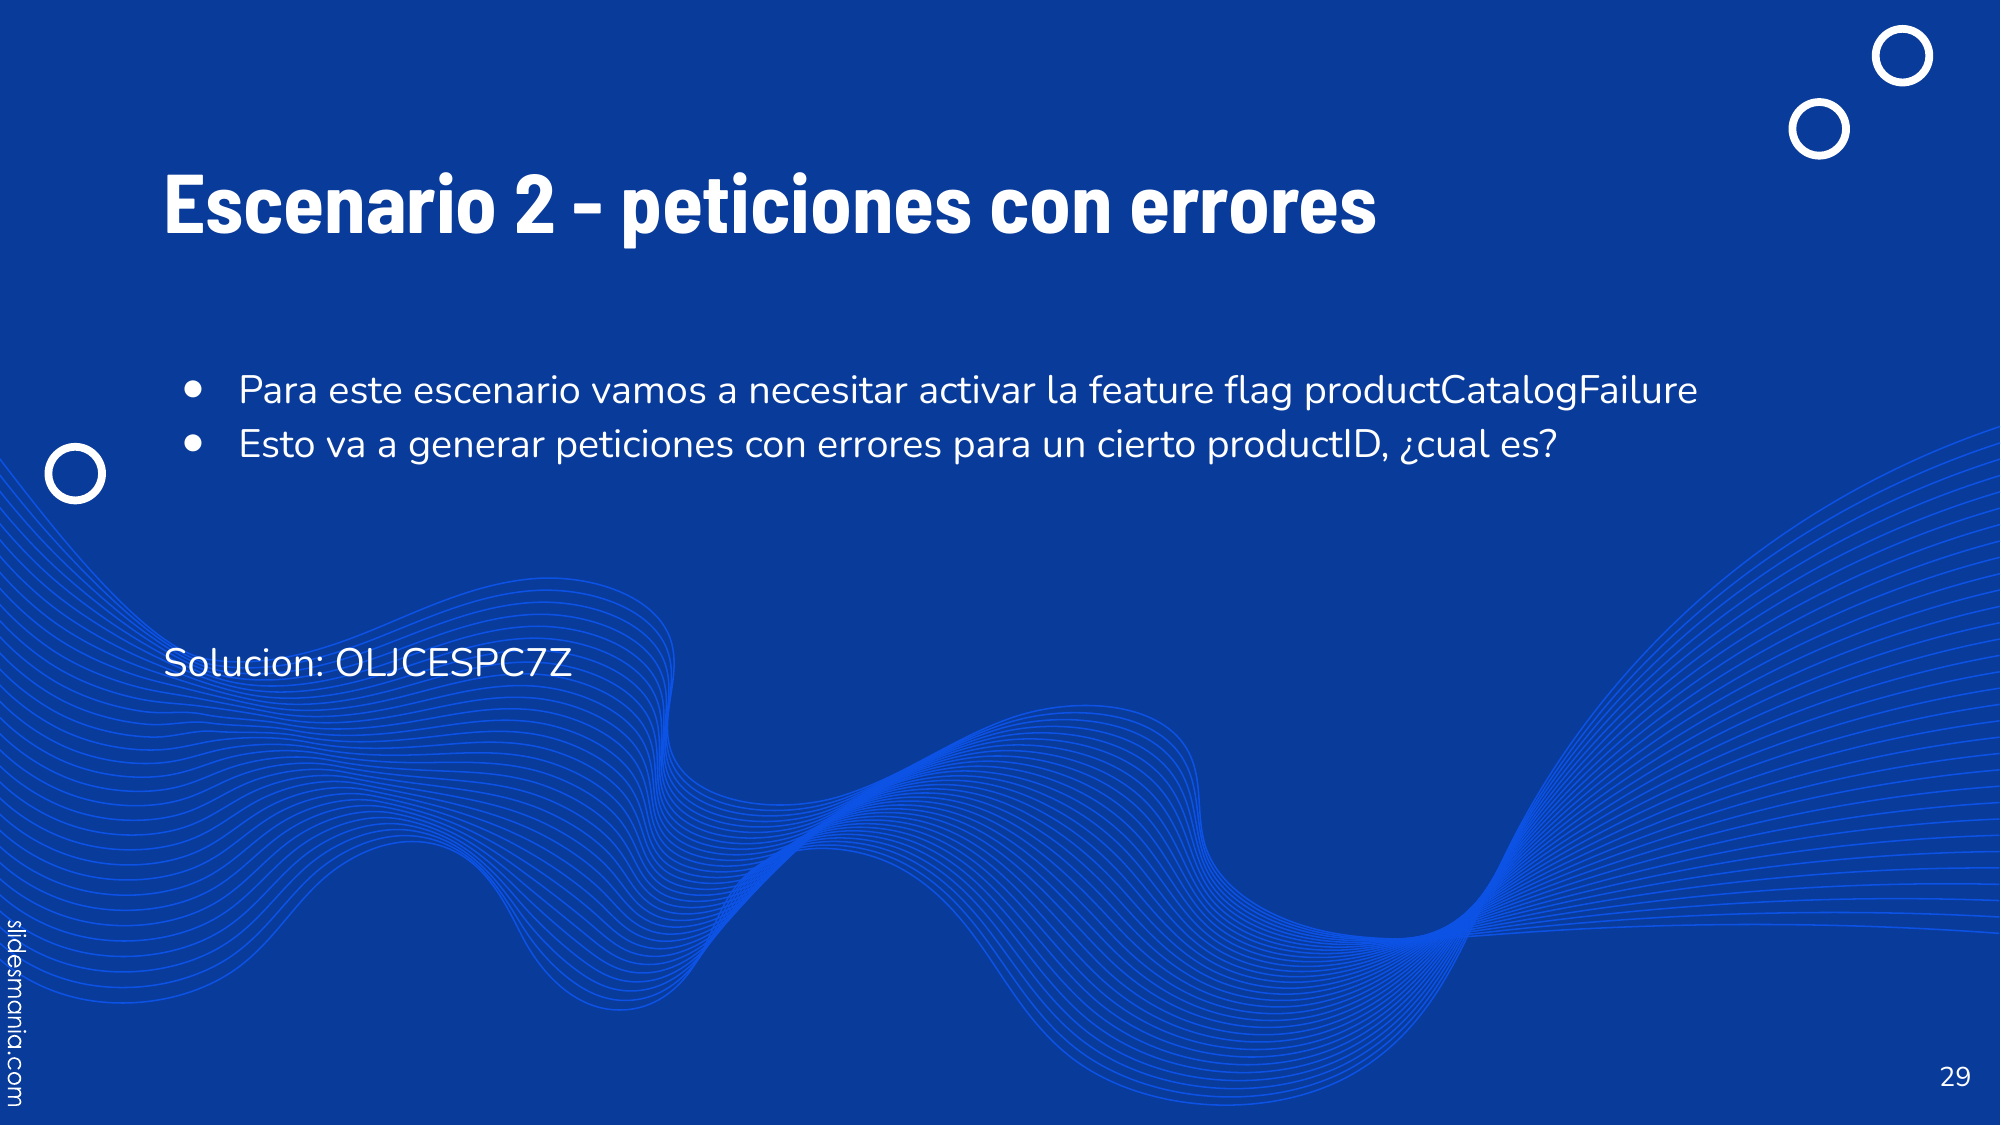

# Escenario 2 - peticiones con errores
Para este escenario vamos a necesitar activar la feature flag productCatalogFailure
Esto va a generar peticiones con errores para un cierto productID, ¿cual es?

Solucion: OLJCESPC7Z
29